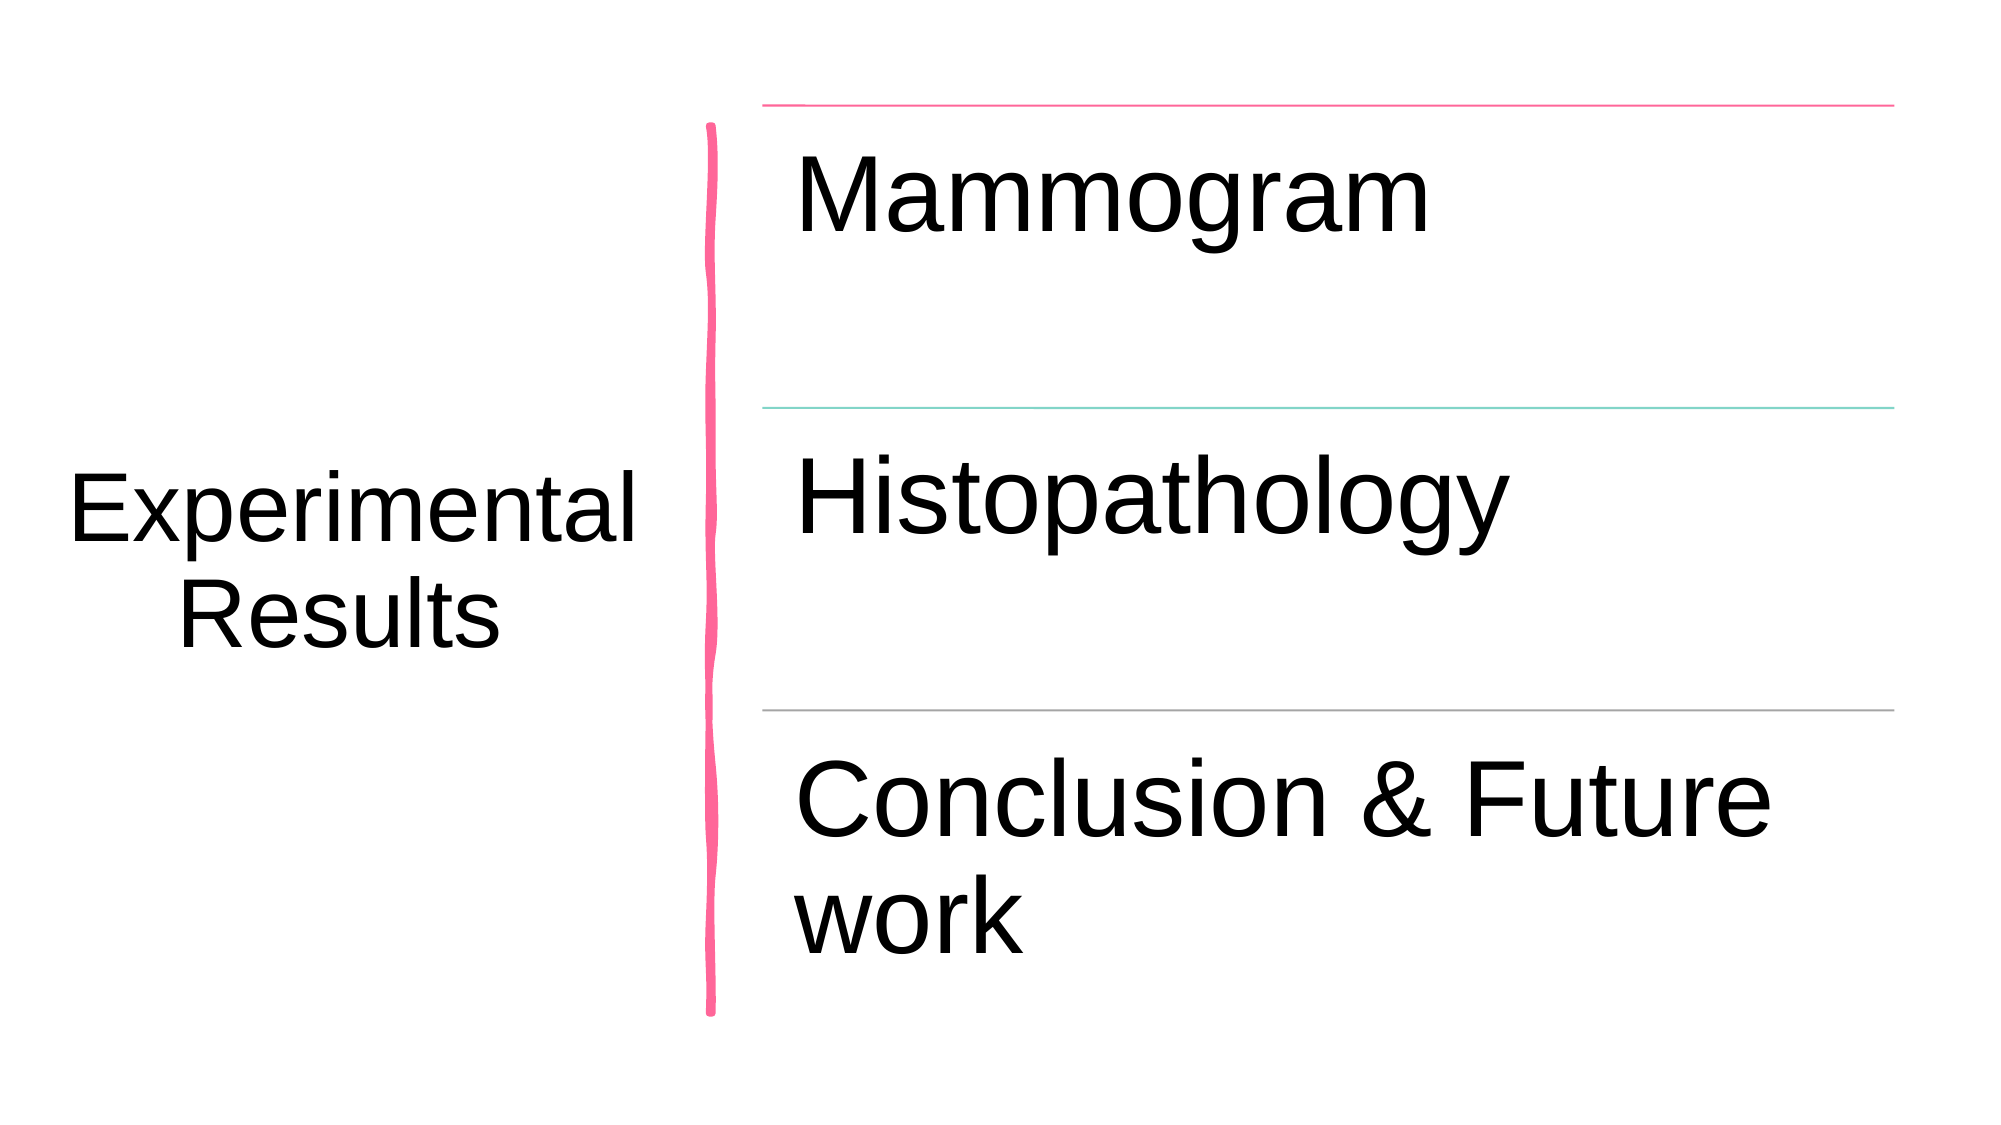

Mammogram
Histopathology
Conclusion & Future work
# Experimental      Results